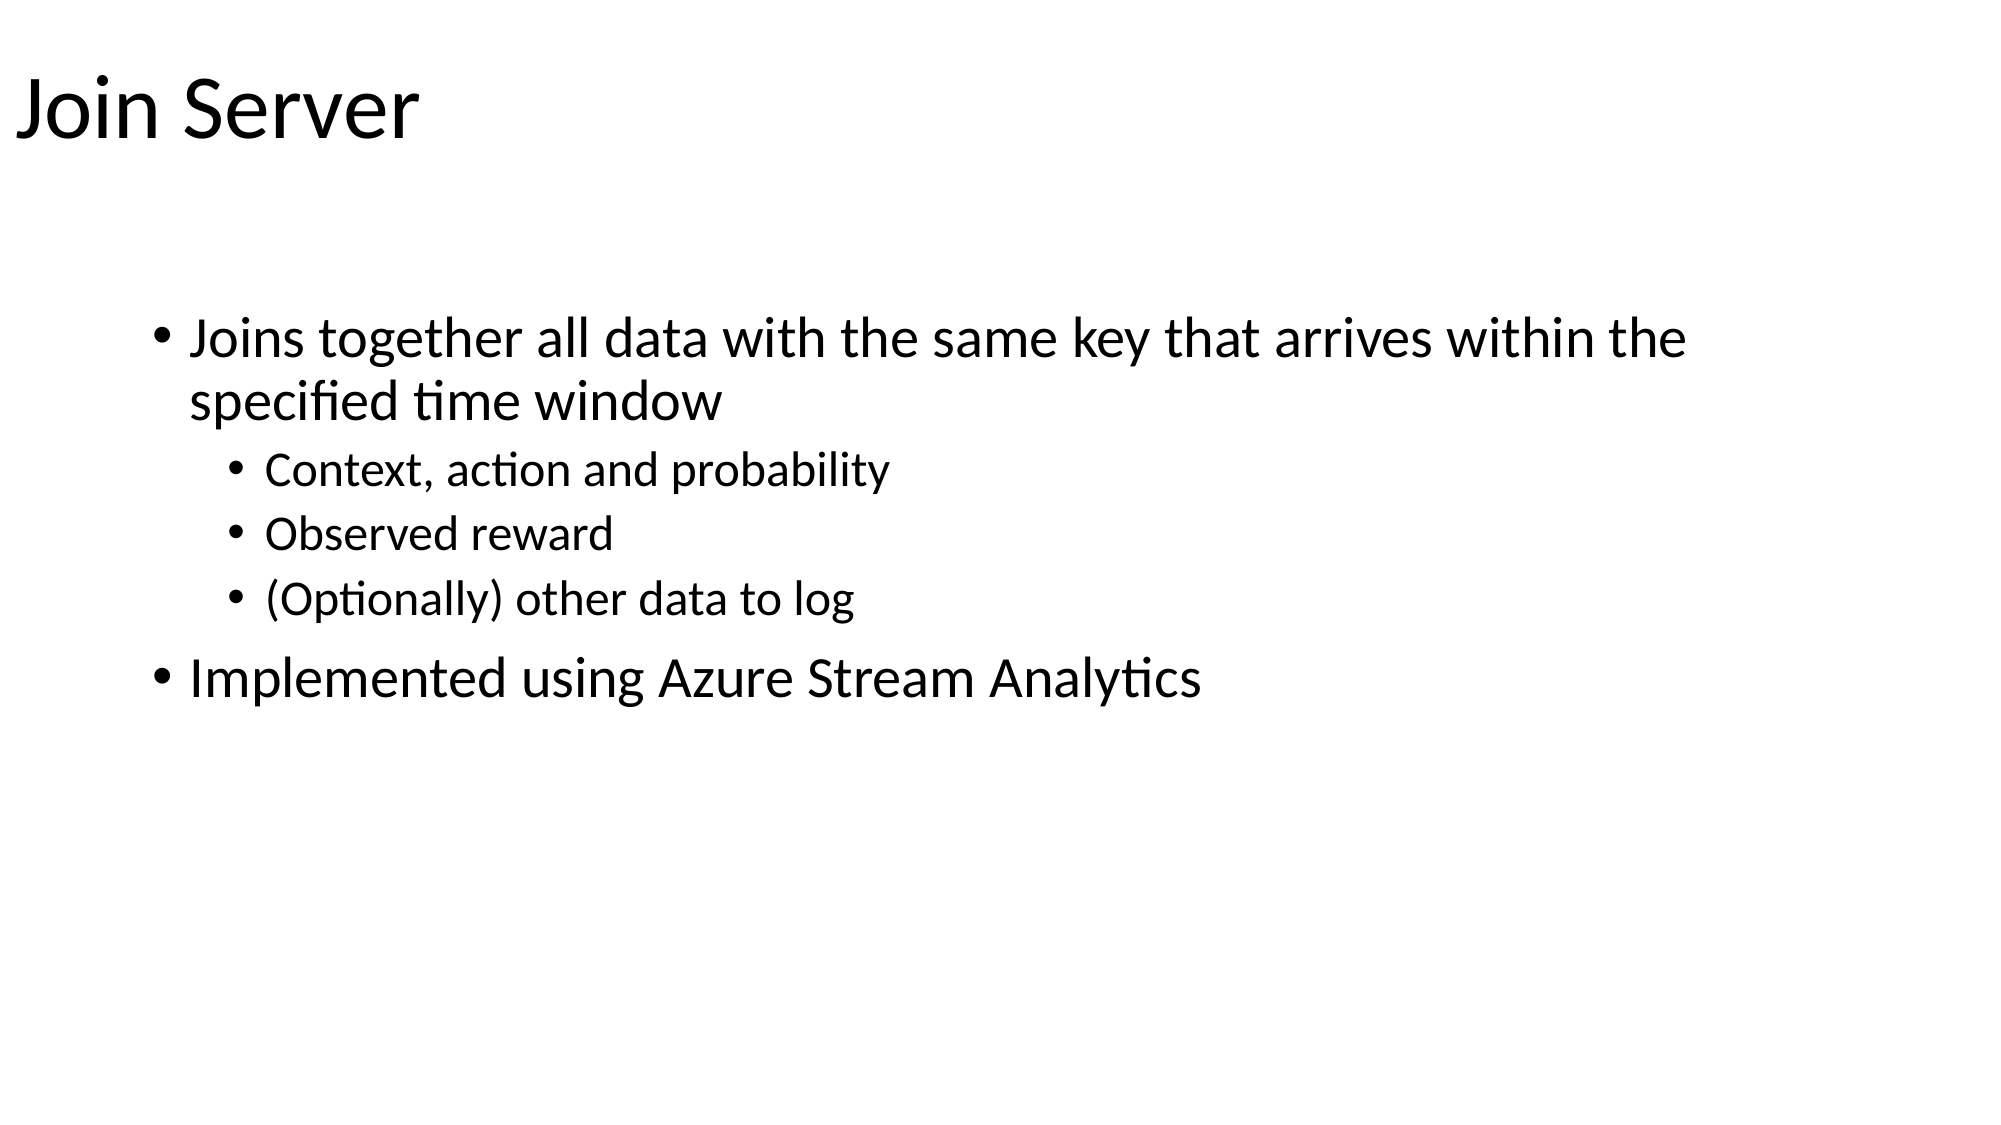

# Join Server
Joins together all data with the same key that arrives within the specified time window
Context, action and probability
Observed reward
(Optionally) other data to log
Implemented using Azure Stream Analytics